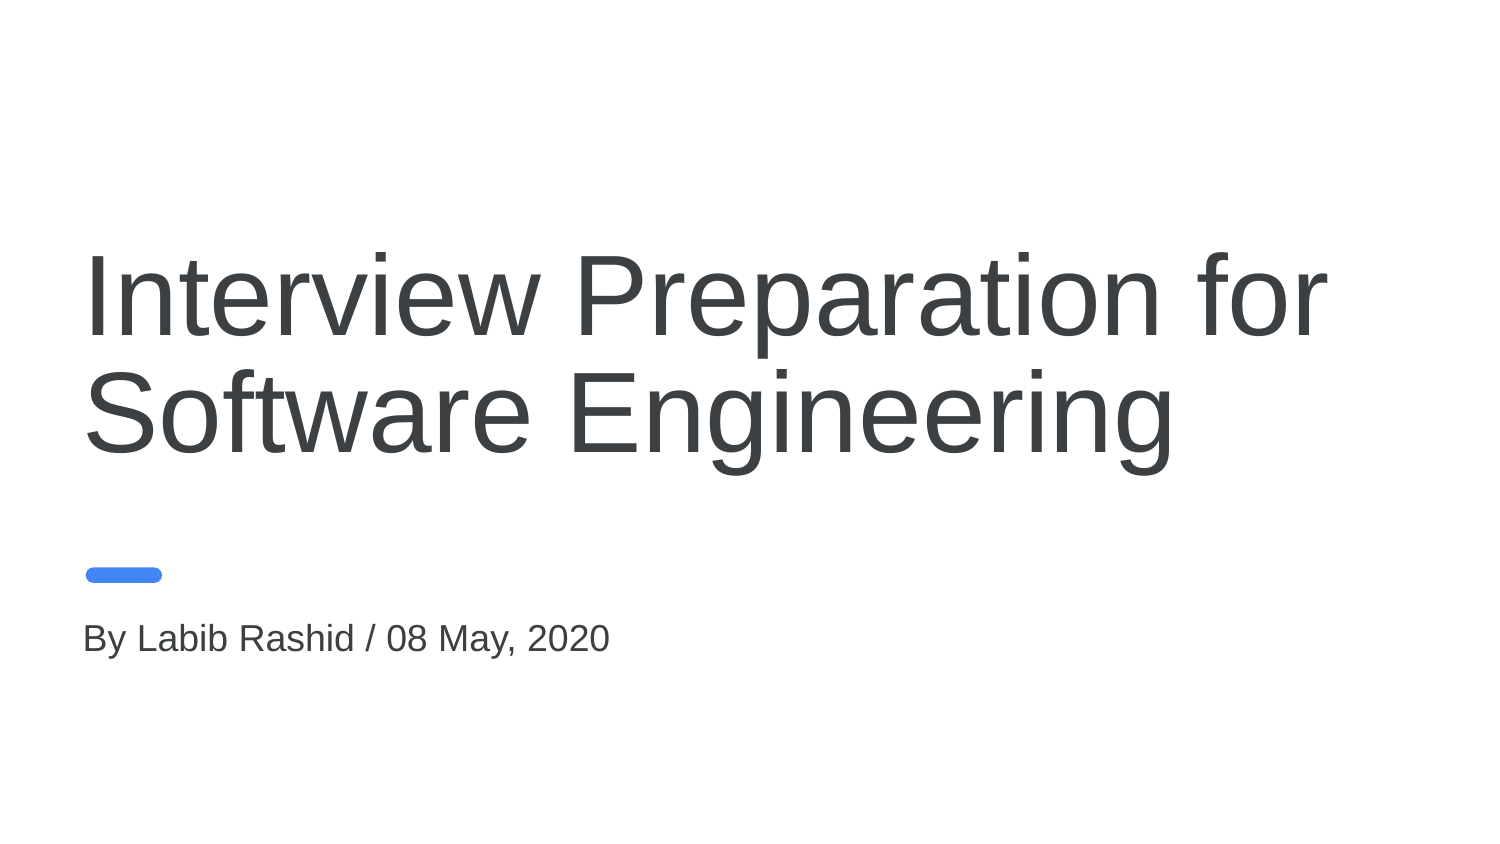

Interview Preparation for Software Engineering

By Labib Rashid / 08 May, 2020